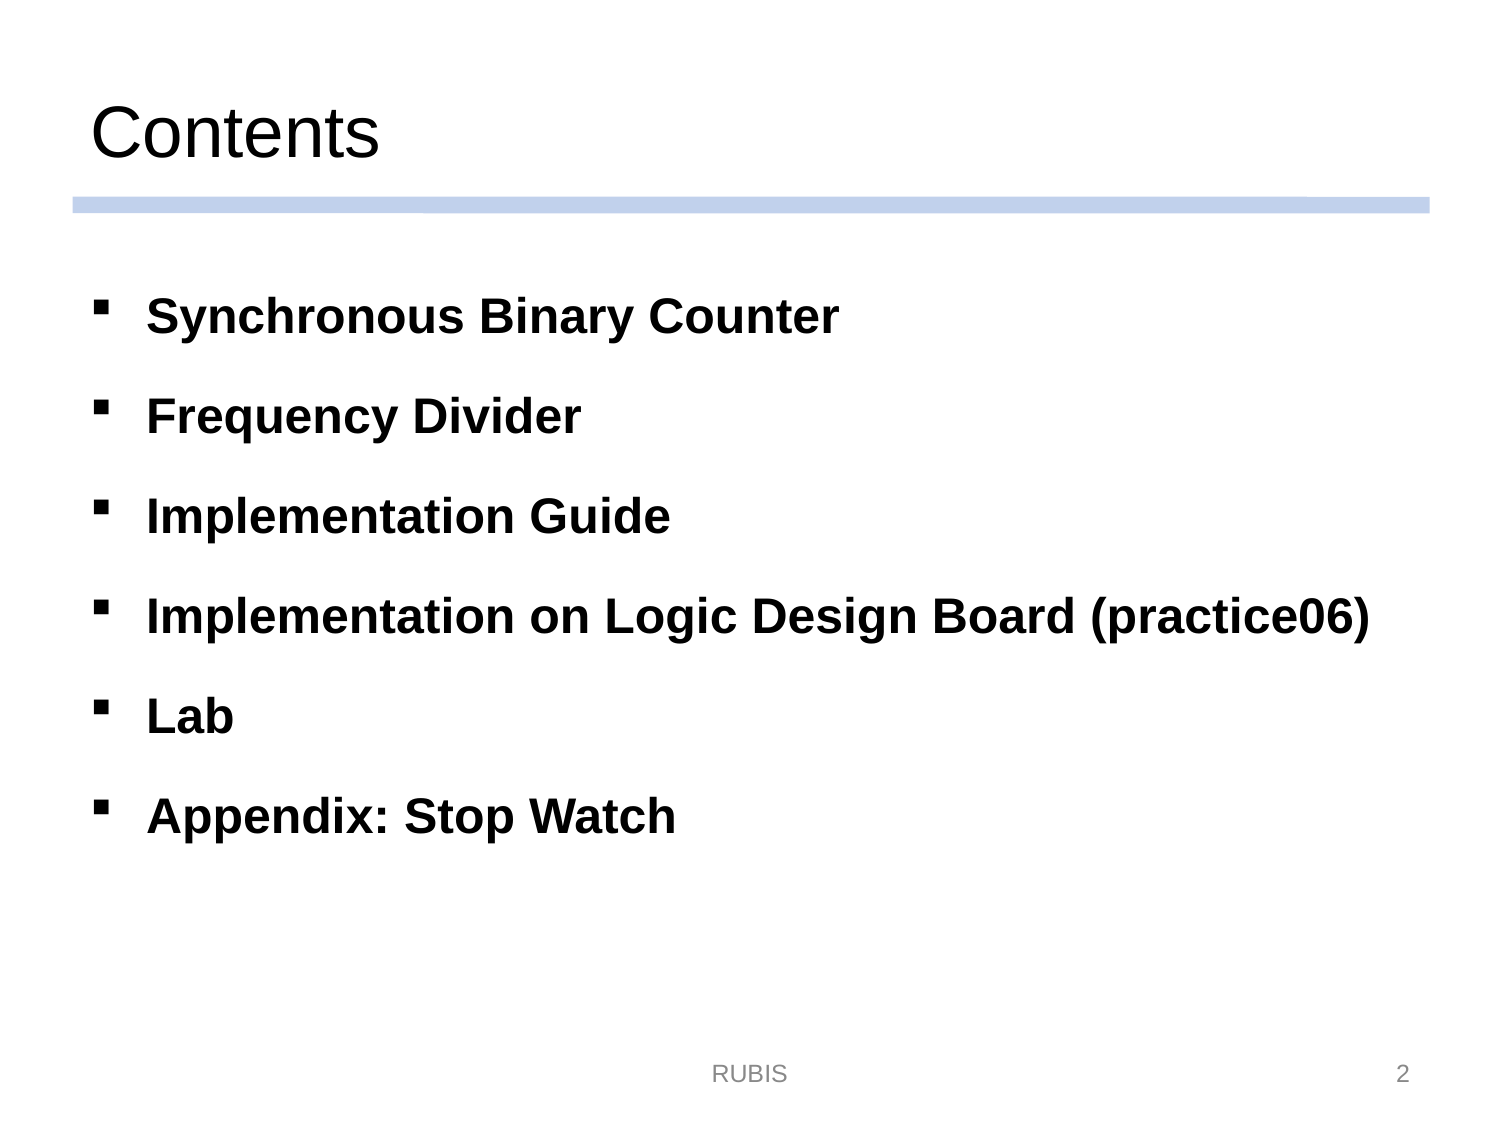

# Contents
Synchronous Binary Counter
Frequency Divider
Implementation Guide
Implementation on Logic Design Board (practice06)
Lab
Appendix: Stop Watch
RUBIS
2